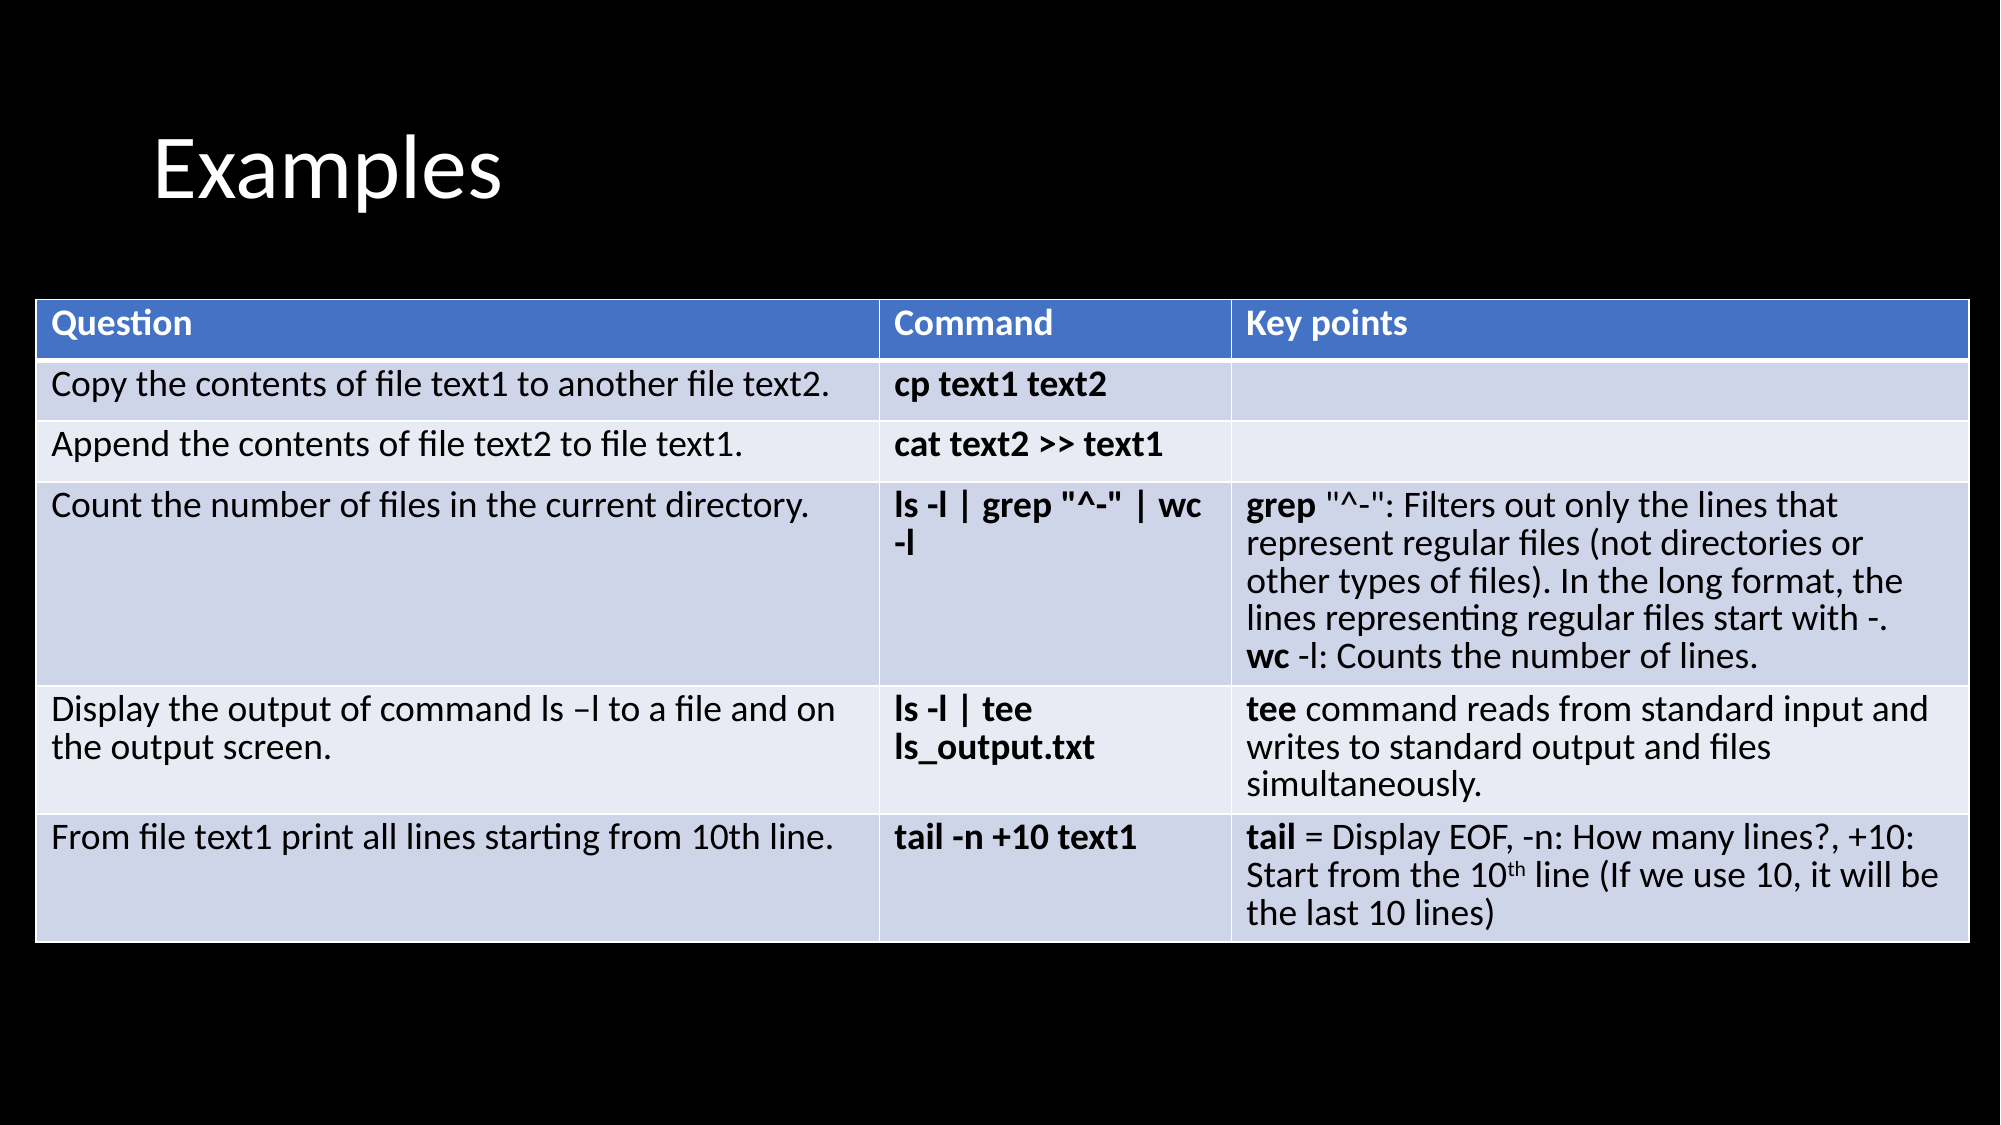

# Examples
| Question | Command | Key points |
| --- | --- | --- |
| Copy the contents of file text1 to another file text2. | cp text1 text2 |  |
| Append the contents of file text2 to file text1. | cat text2 >> text1 |  |
| Count the number of files in the current directory. | ls -l | grep "^-" | wc -l | grep "^-": Filters out only the lines that represent regular files (not directories or other types of files). In the long format, the lines representing regular files start with -. wc -l: Counts the number of lines. |
| Display the output of command ls –l to a file and on the output screen. | ls -l | tee ls\_output.txt | tee command reads from standard input and writes to standard output and files simultaneously. |
| From file text1 print all lines starting from 10th line. | tail -n +10 text1 | tail = Display EOF, -n: How many lines?, +10: Start from the 10th line (If we use 10, it will be the last 10 lines) |